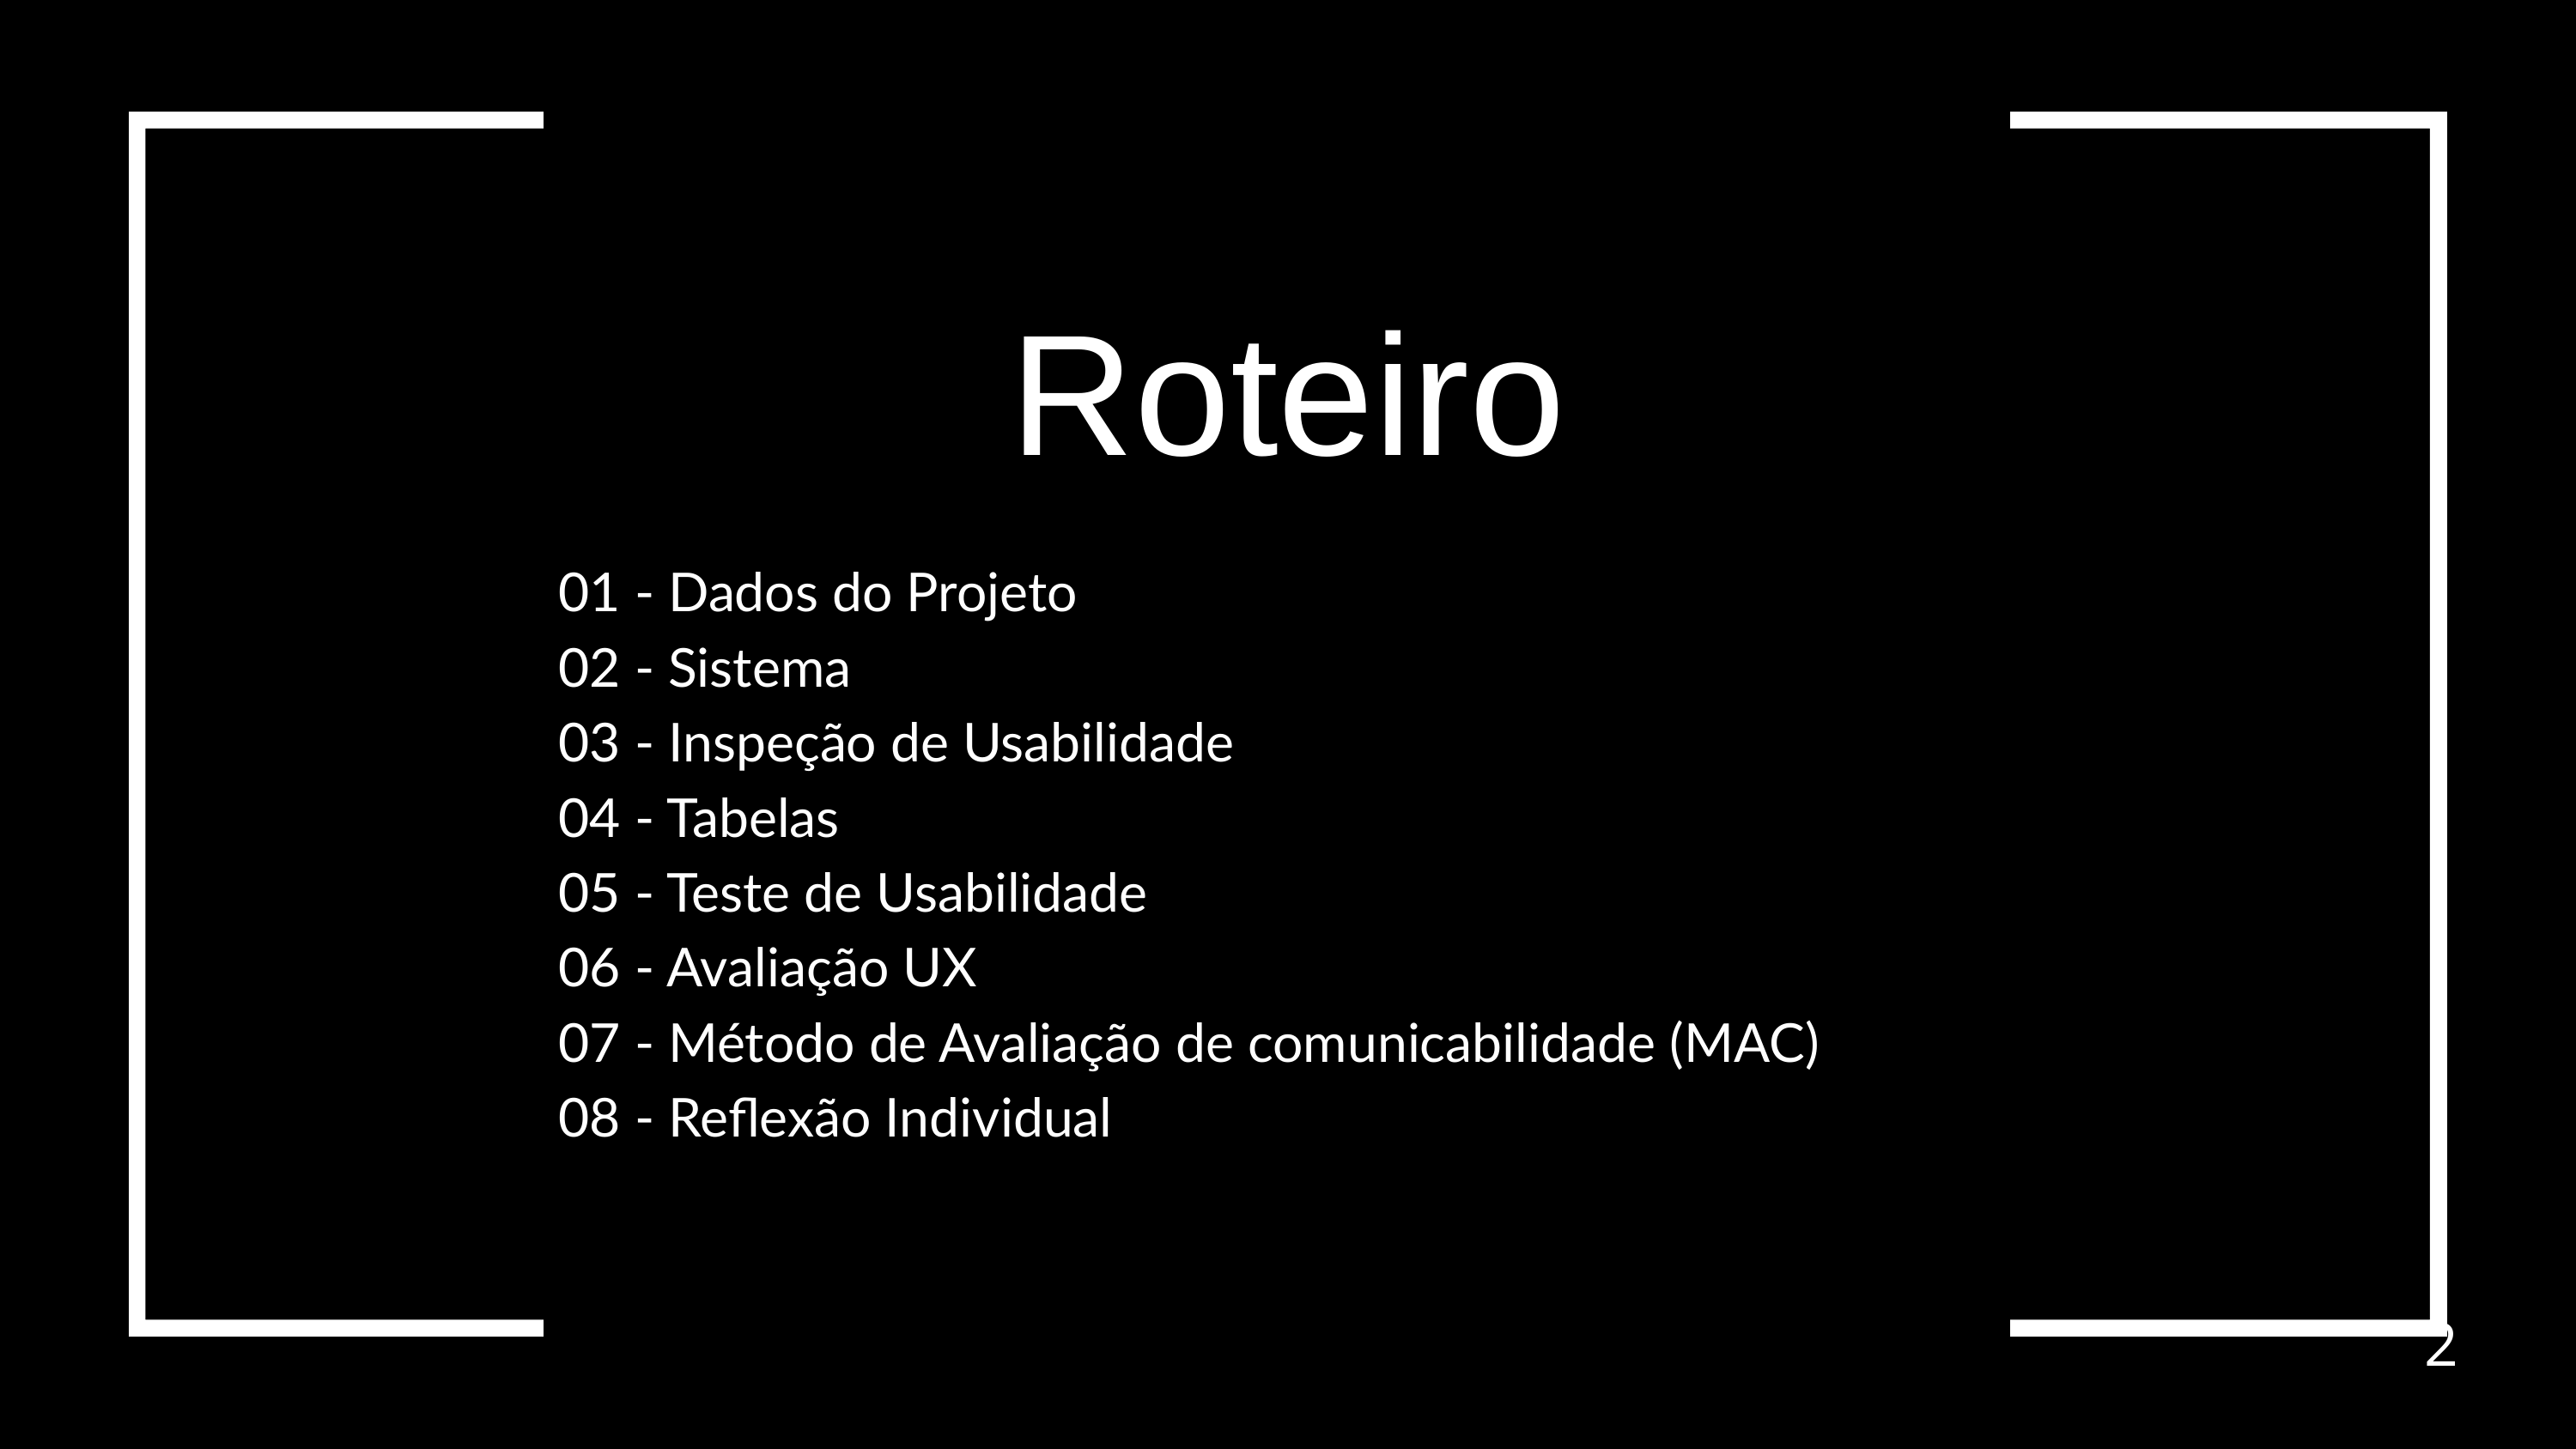

Roteiro
01 - Dados do Projeto
02 - Sistema
03 - Inspeção de Usabilidade
04 - Tabelas
05 - Teste de Usabilidade
06 - Avaliação UX
07 - Método de Avaliação de comunicabilidade (MAC)
08 - Reflexão Individual
2